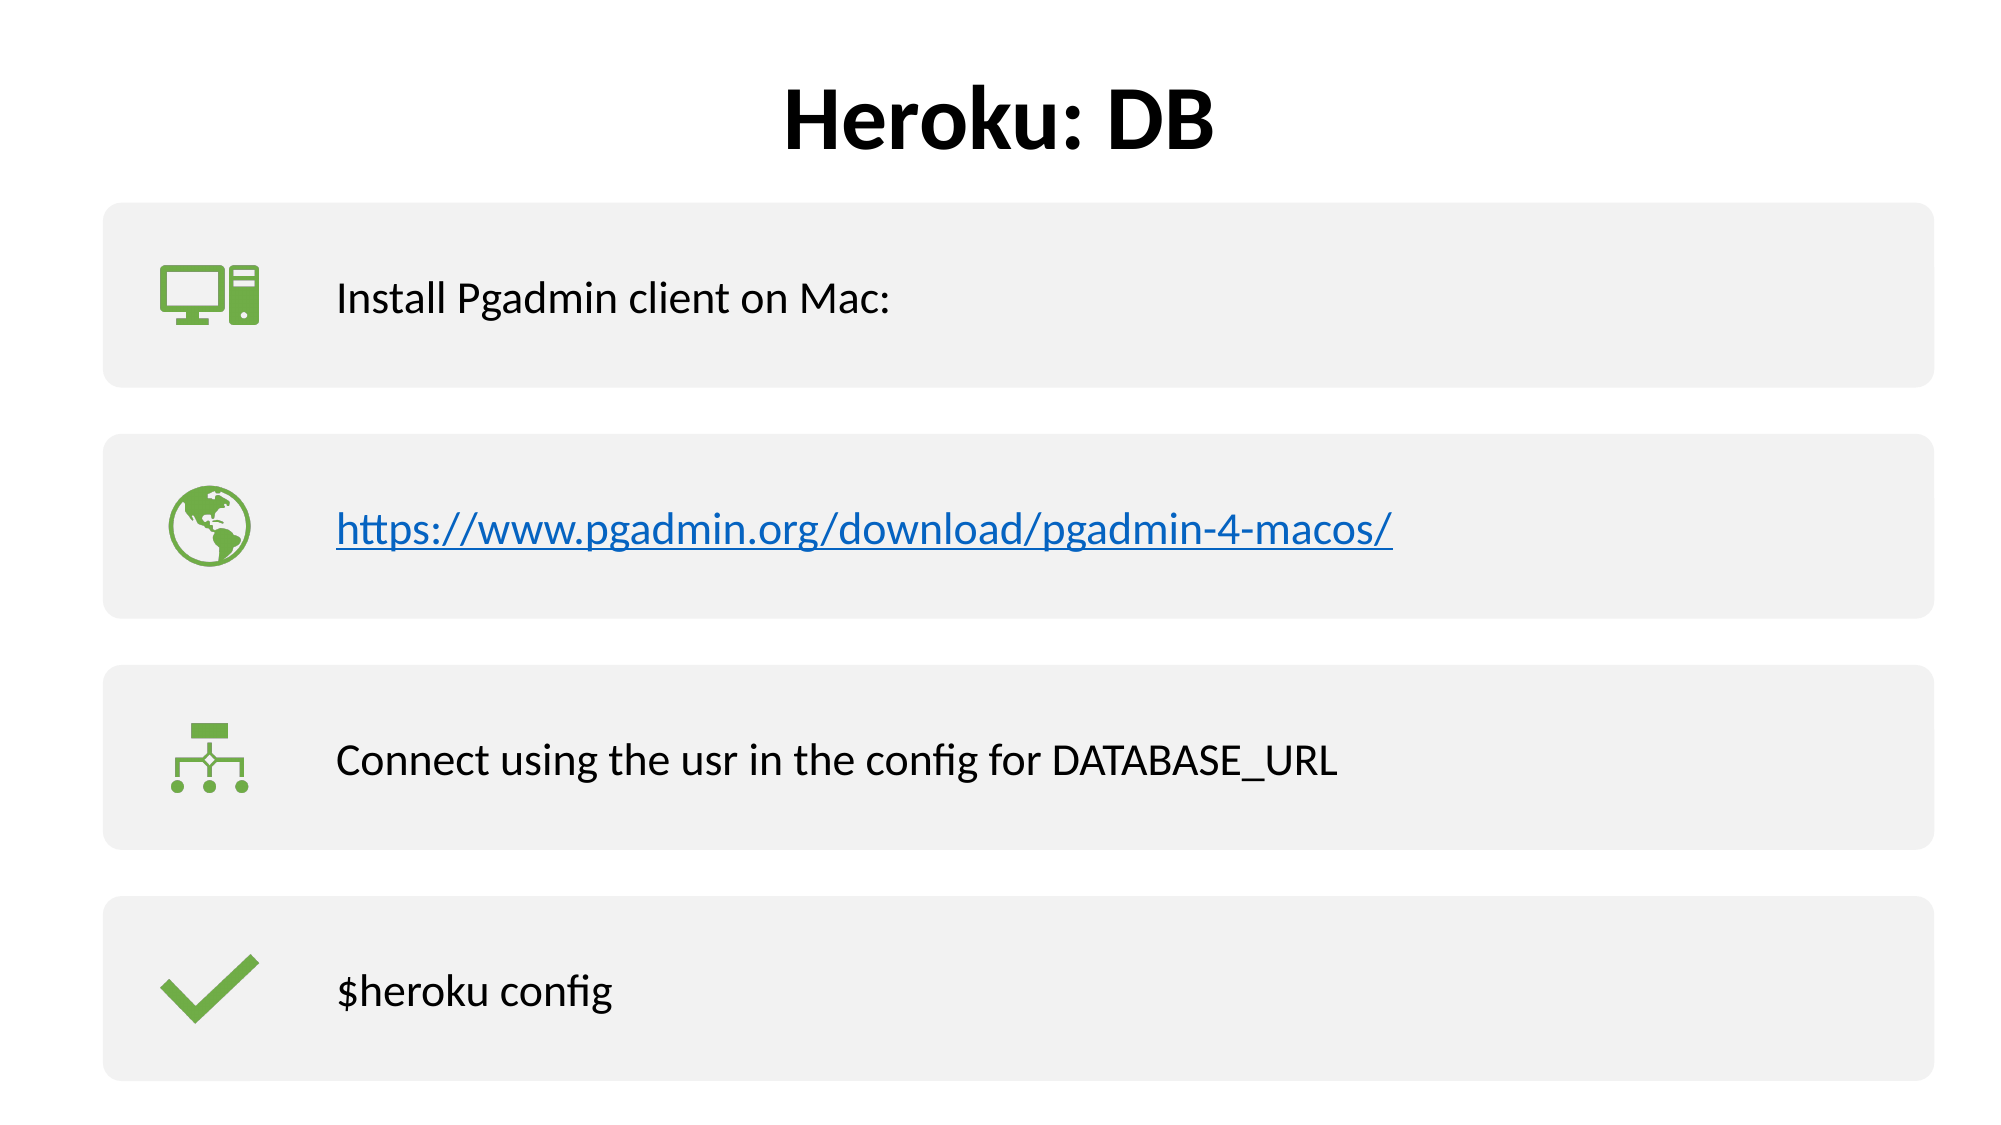

# Heroku: DB
Install Pgadmin client on Mac:
https://www.pgadmin.org/download/pgadmin-4-macos/
Connect using the usr in the config for DATABASE_URL
$heroku config